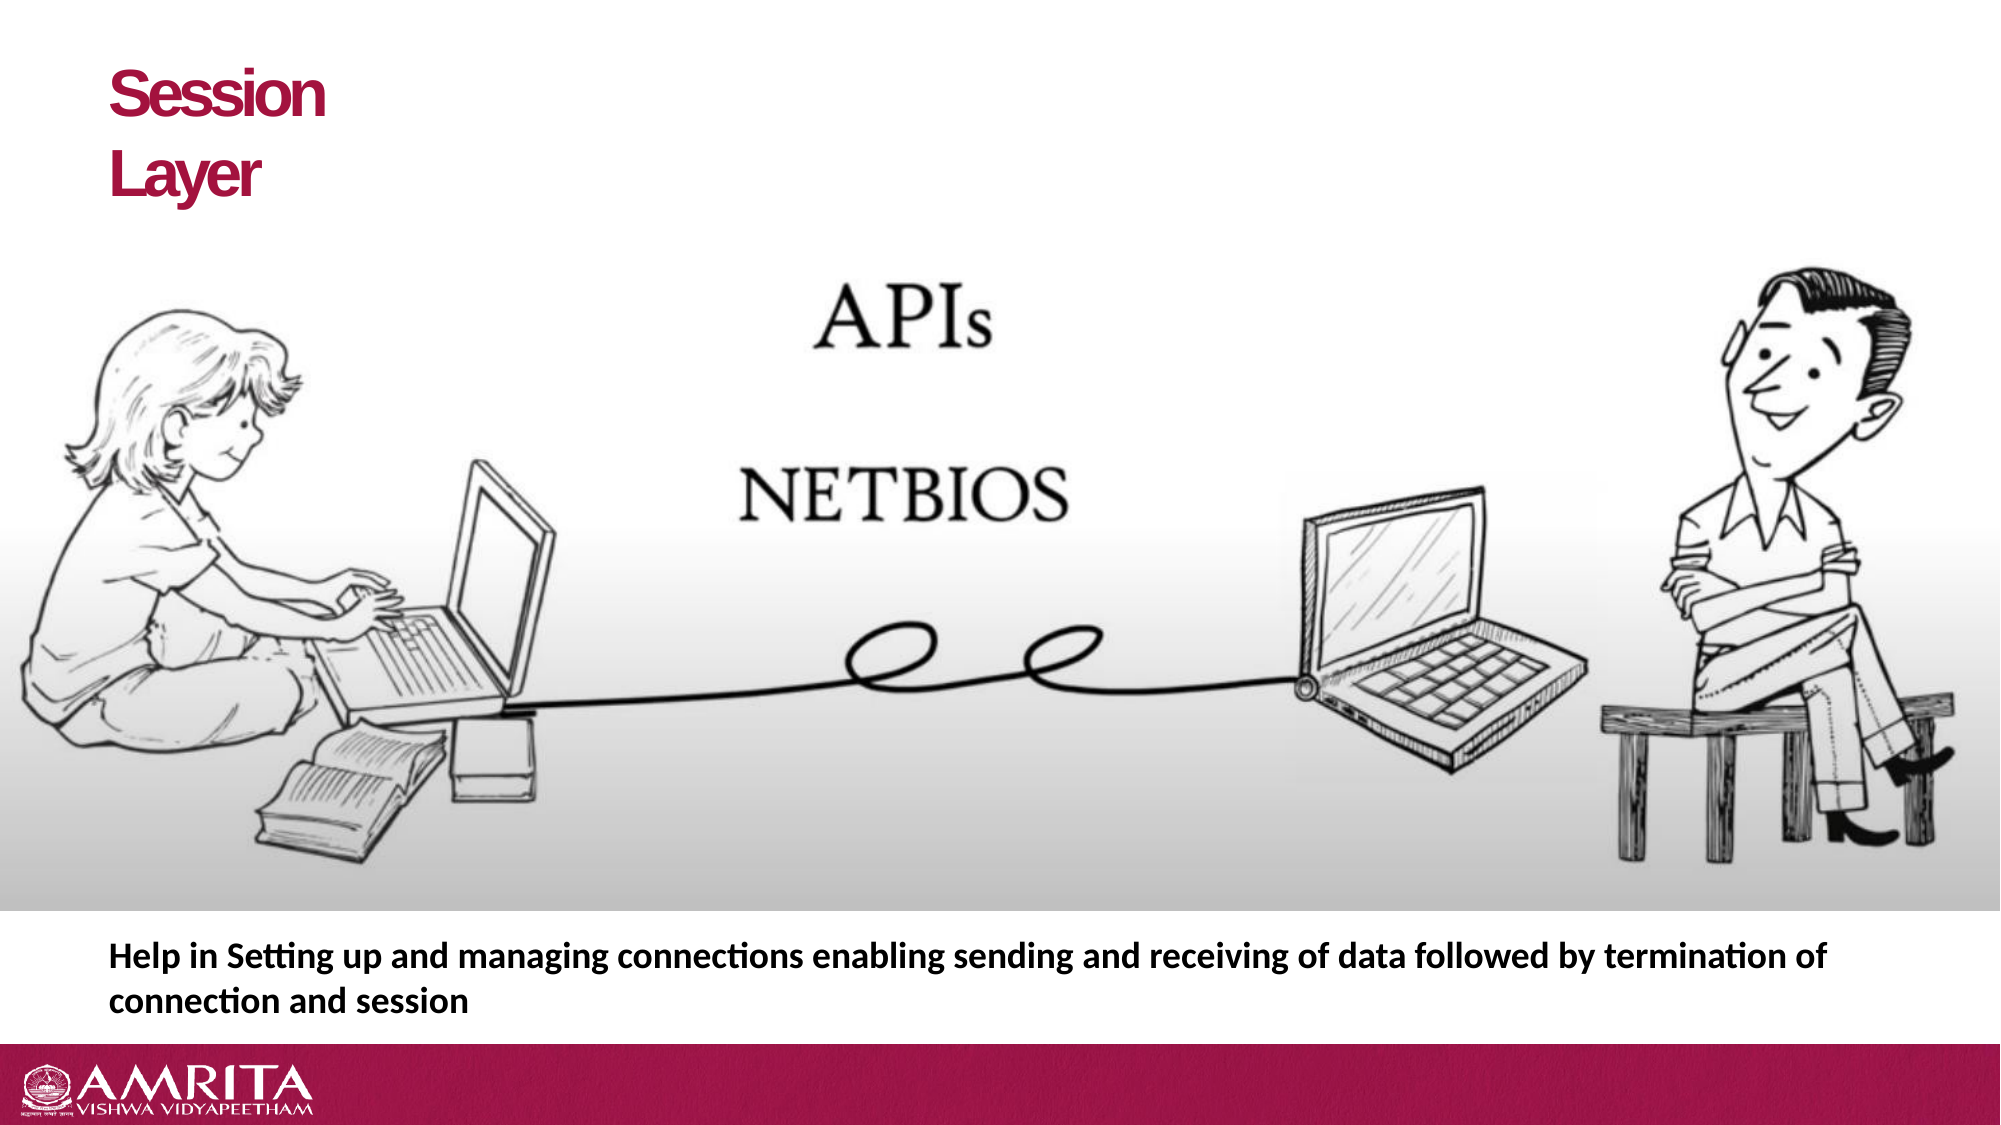

# Session Layer

Help in Setting up and managing connections enabling sending and receiving of data followed by termination of  connection and session